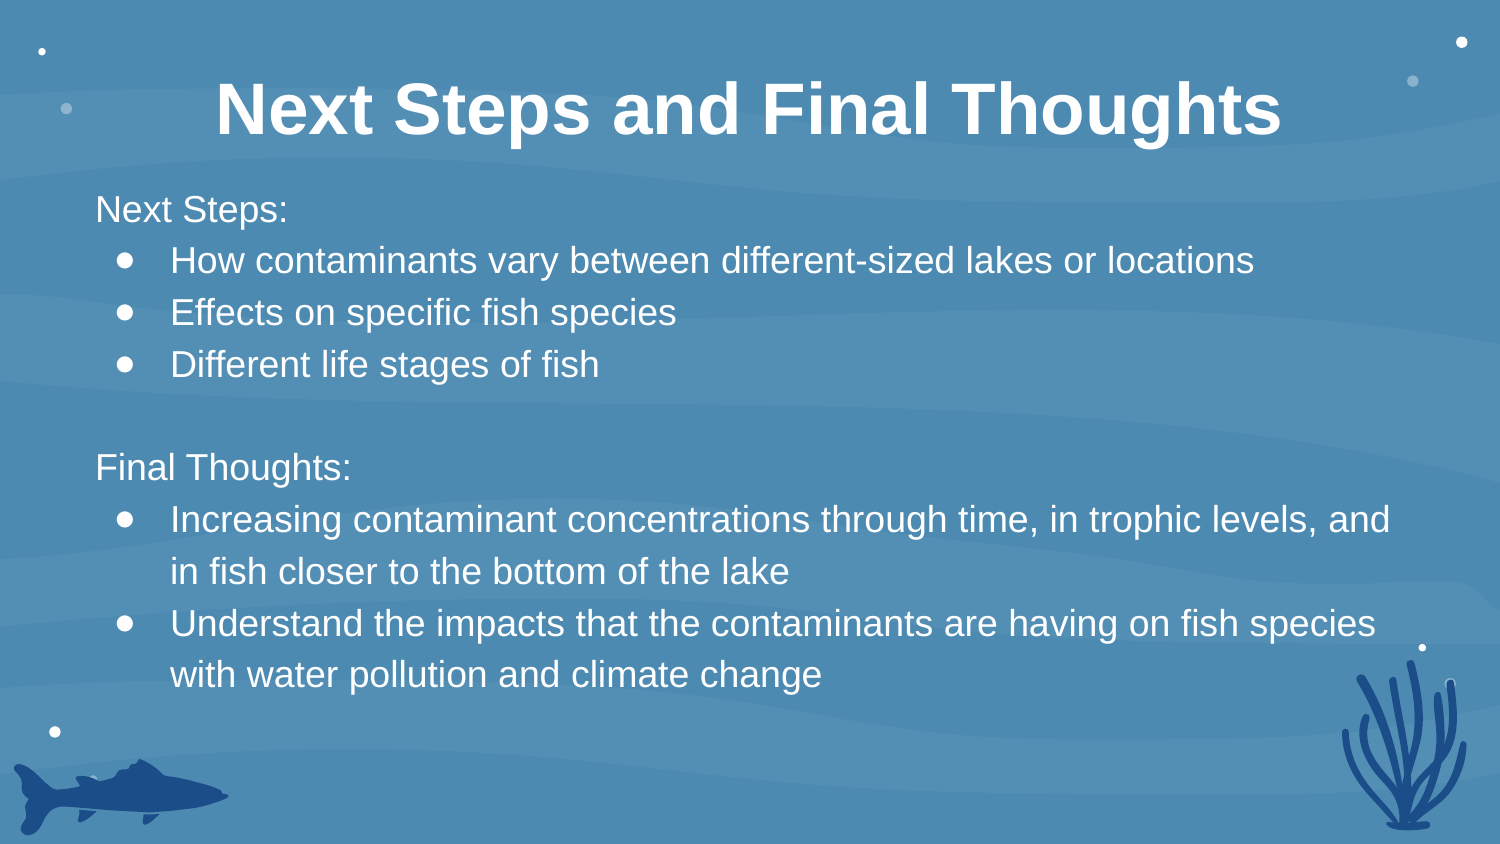

# Next Steps and Final Thoughts
Next Steps:
How contaminants vary between different-sized lakes or locations
Effects on specific fish species
Different life stages of fish

Final Thoughts:
Increasing contaminant concentrations through time, in trophic levels, and in fish closer to the bottom of the lake
Understand the impacts that the contaminants are having on fish species with water pollution and climate change